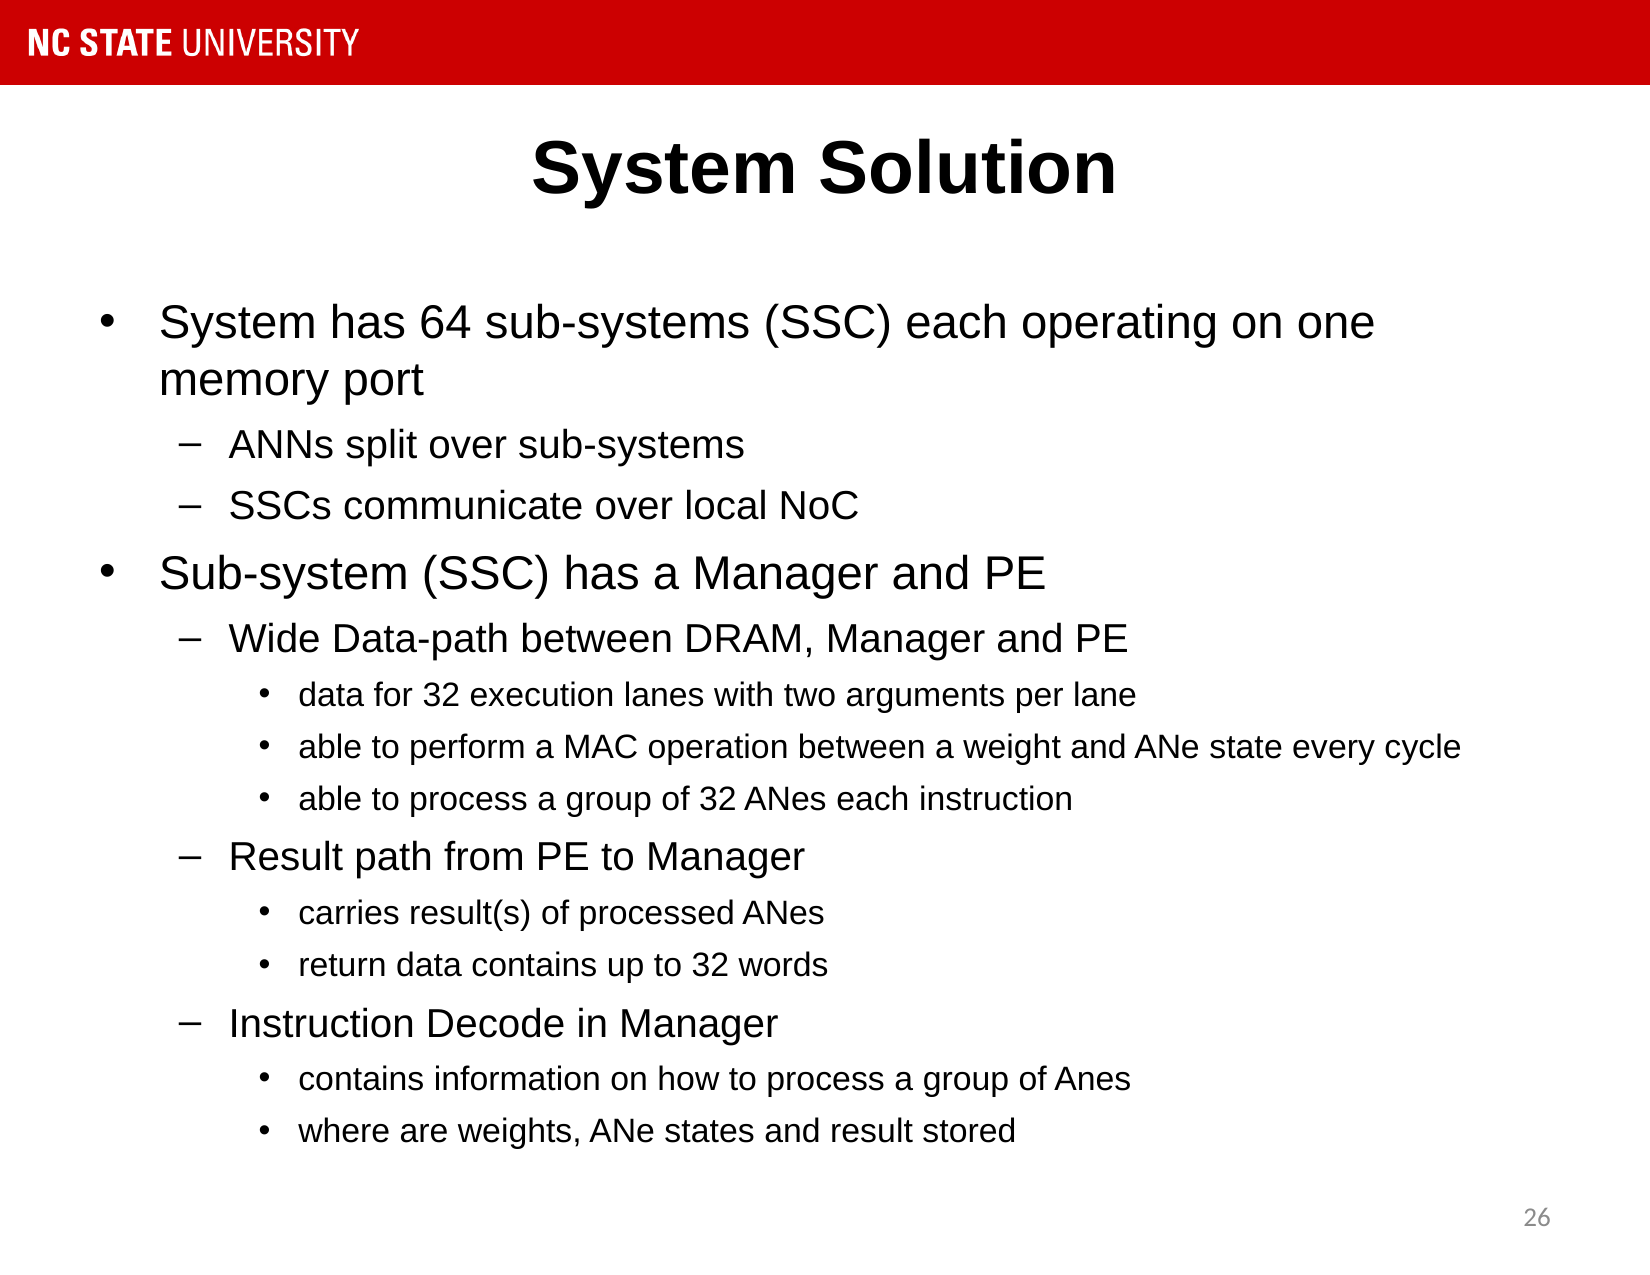

# System Solution

System has 64 sub-systems (SSC) each operating on one memory port
ANNs split over sub-systems
SSCs communicate over local NoC
Sub-system (SSC) has a Manager and PE
Wide Data-path between DRAM, Manager and PE
data for 32 execution lanes with two arguments per lane
able to perform a MAC operation between a weight and ANe state every cycle
able to process a group of 32 ANes each instruction
Result path from PE to Manager
carries result(s) of processed ANes
return data contains up to 32 words
Instruction Decode in Manager
contains information on how to process a group of Anes
where are weights, ANe states and result stored
26